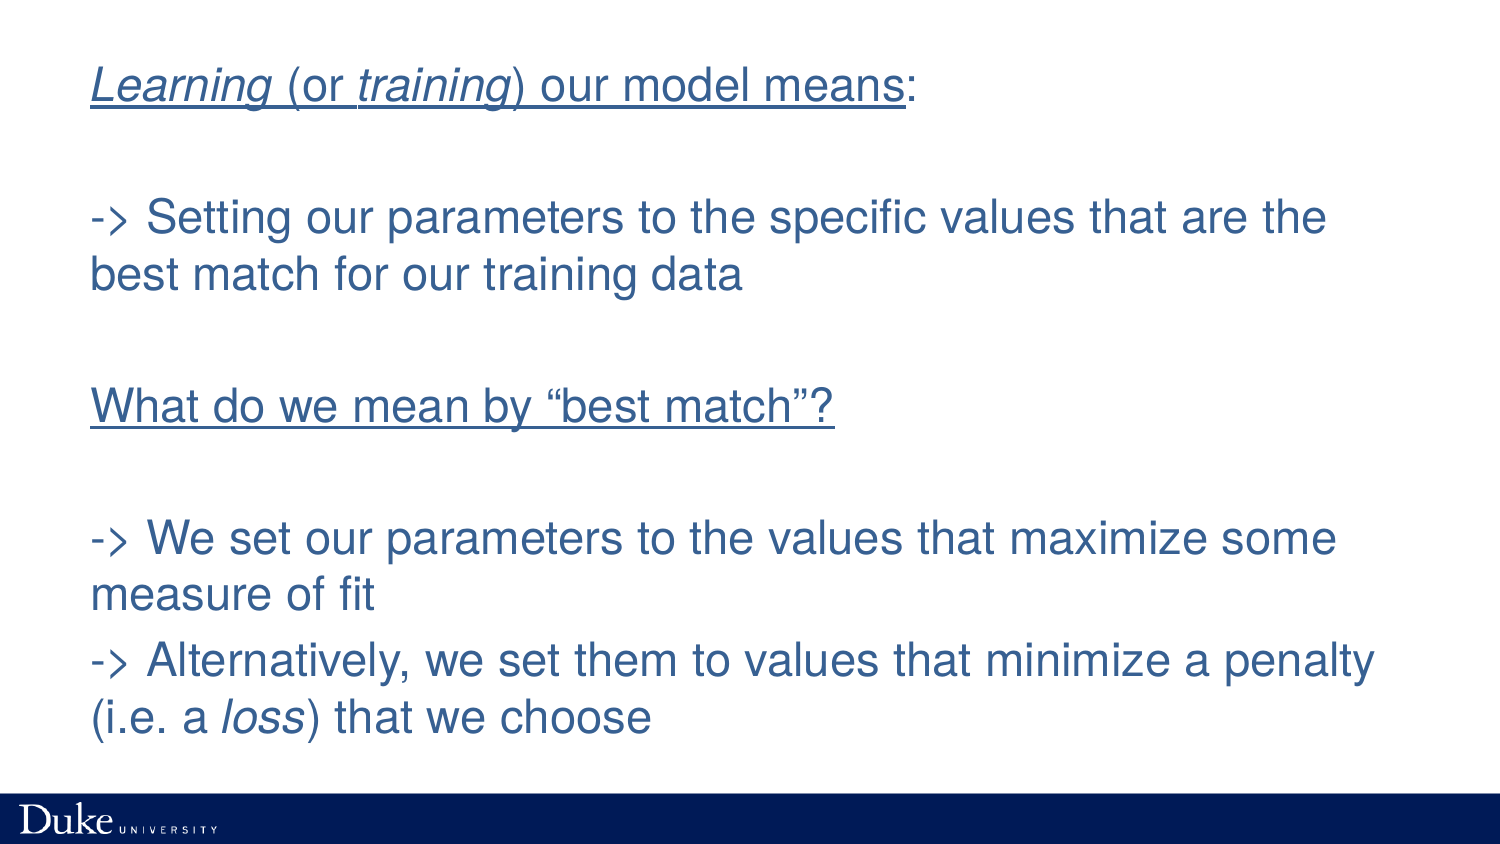

Learning (or training) our model means:

-> Setting our parameters to the specific values that are the best match for our training data

What do we mean by “best match”?

-> We set our parameters to the values that maximize some measure of fit
-> Alternatively, we set them to values that minimize a penalty (i.e. a loss) that we choose